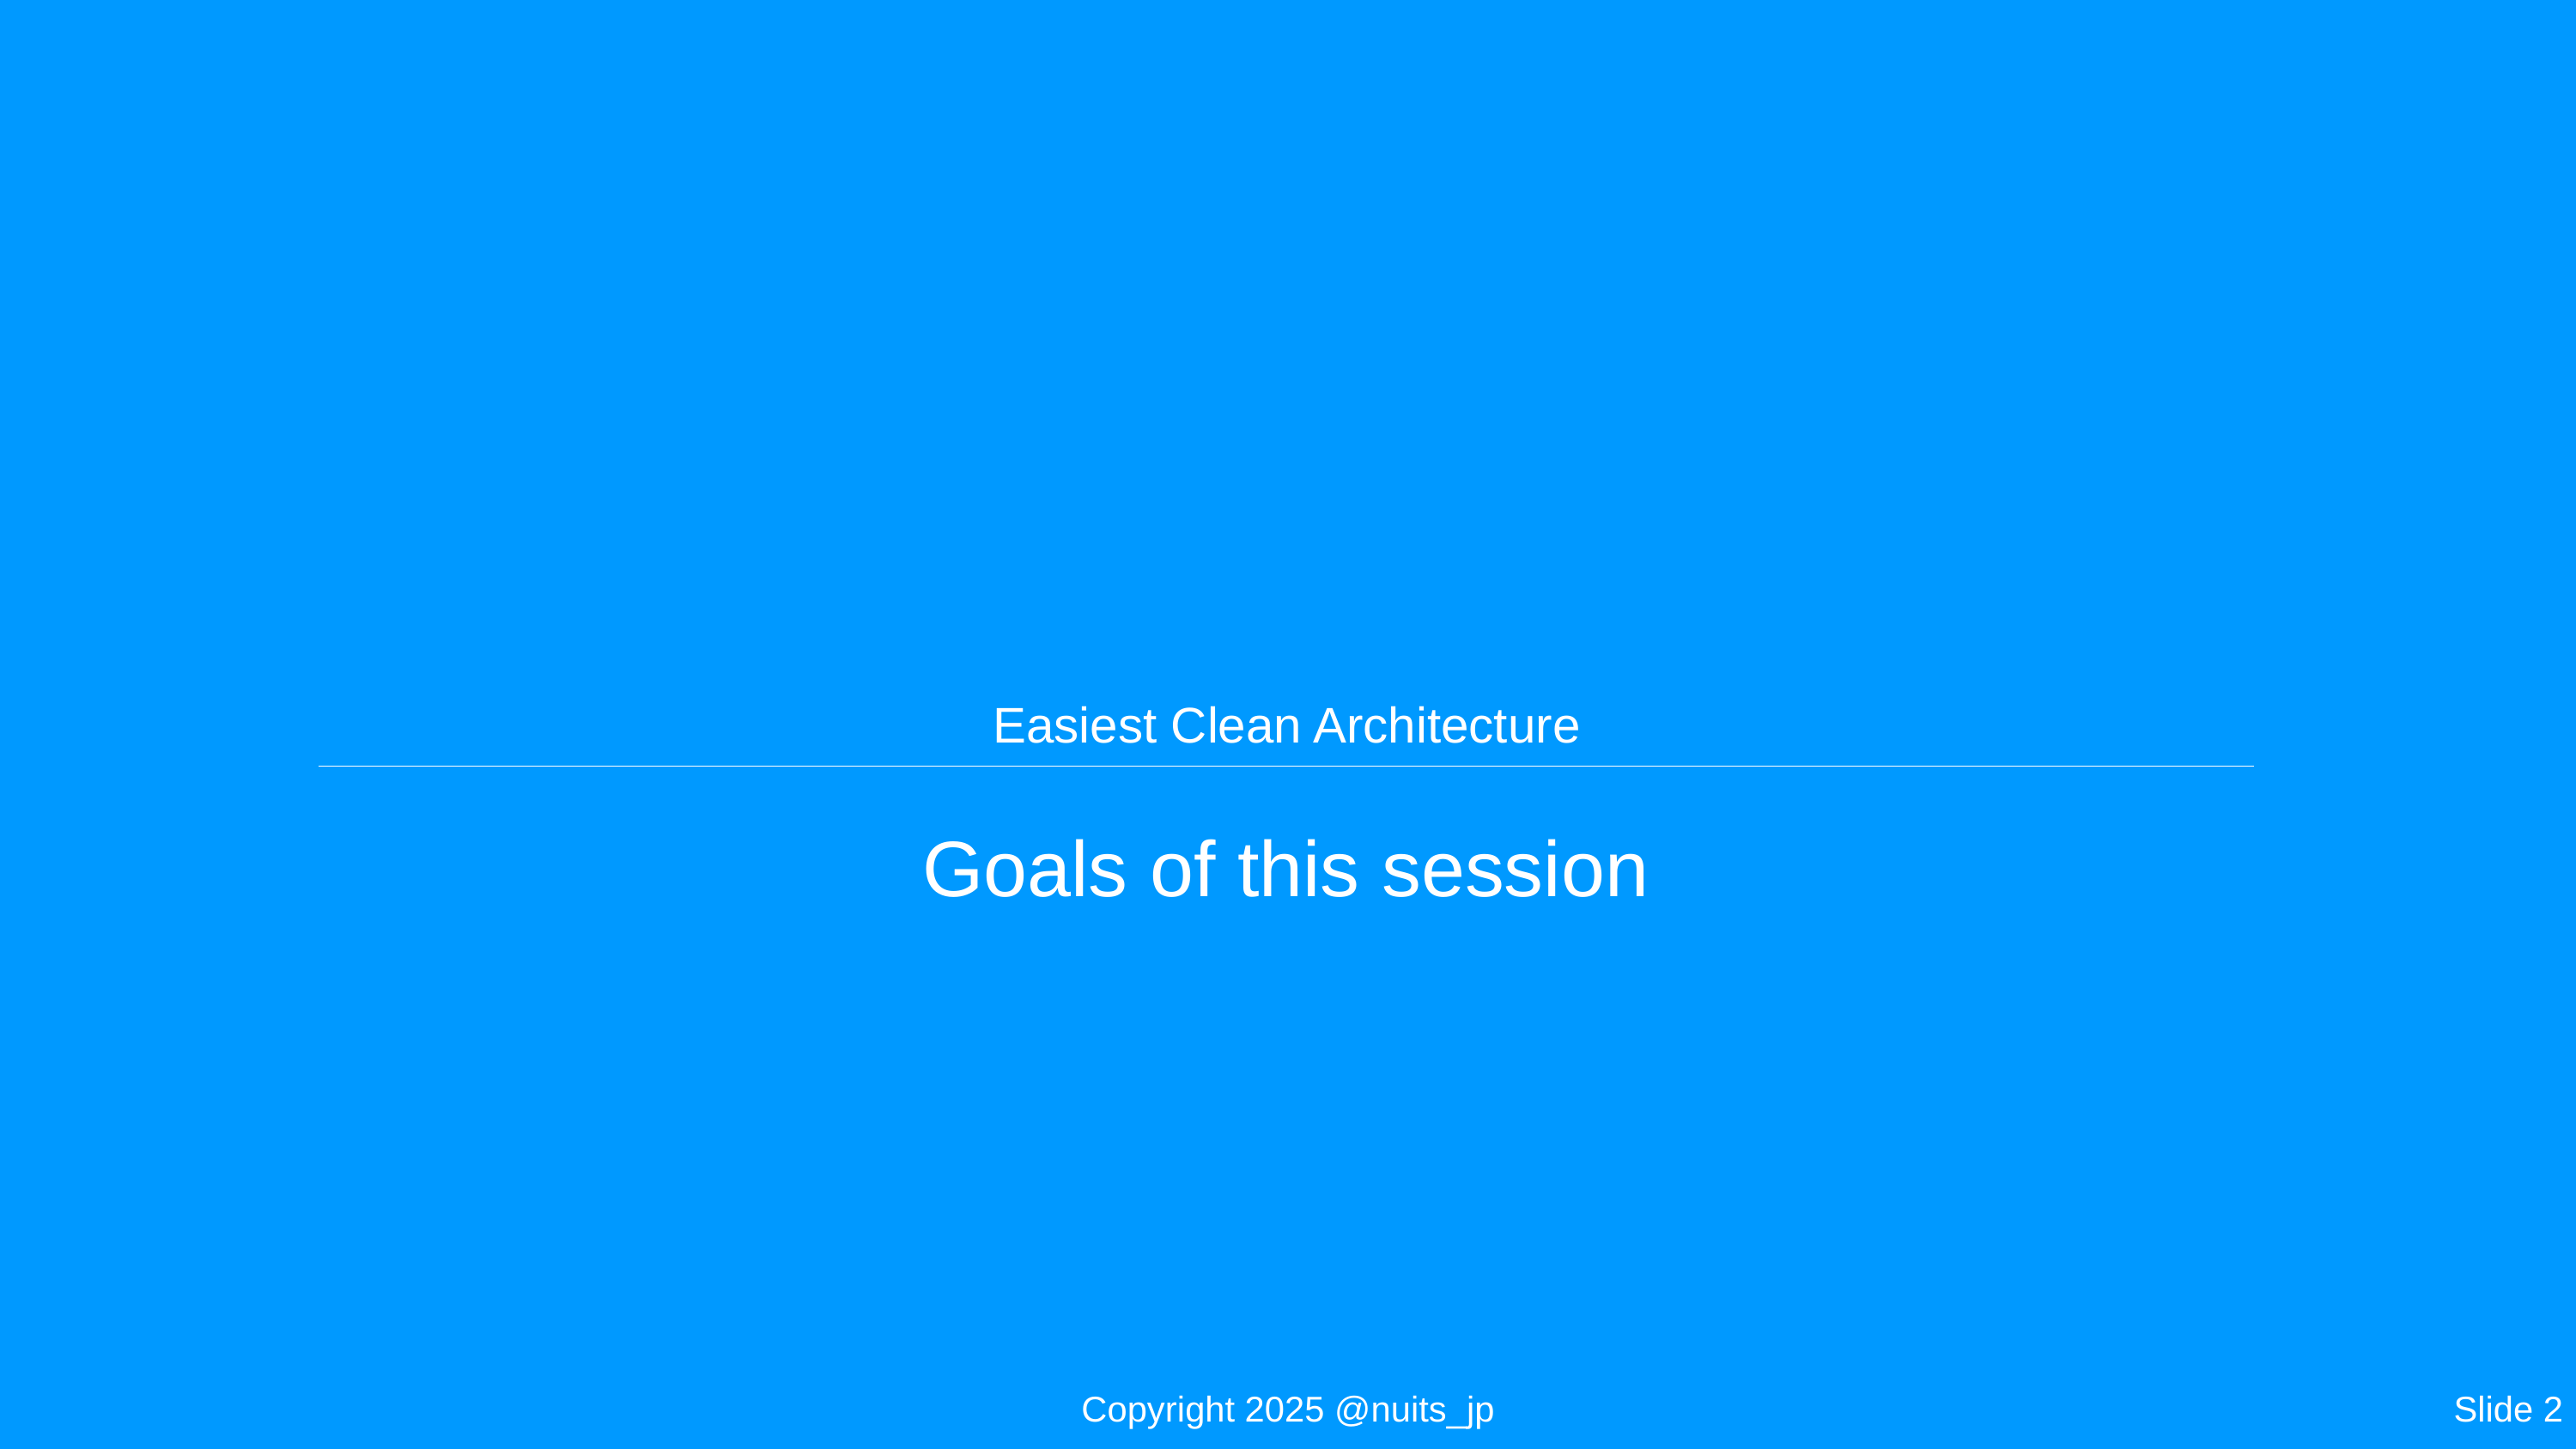

# Easiest Clean Architecture
Goals of this session